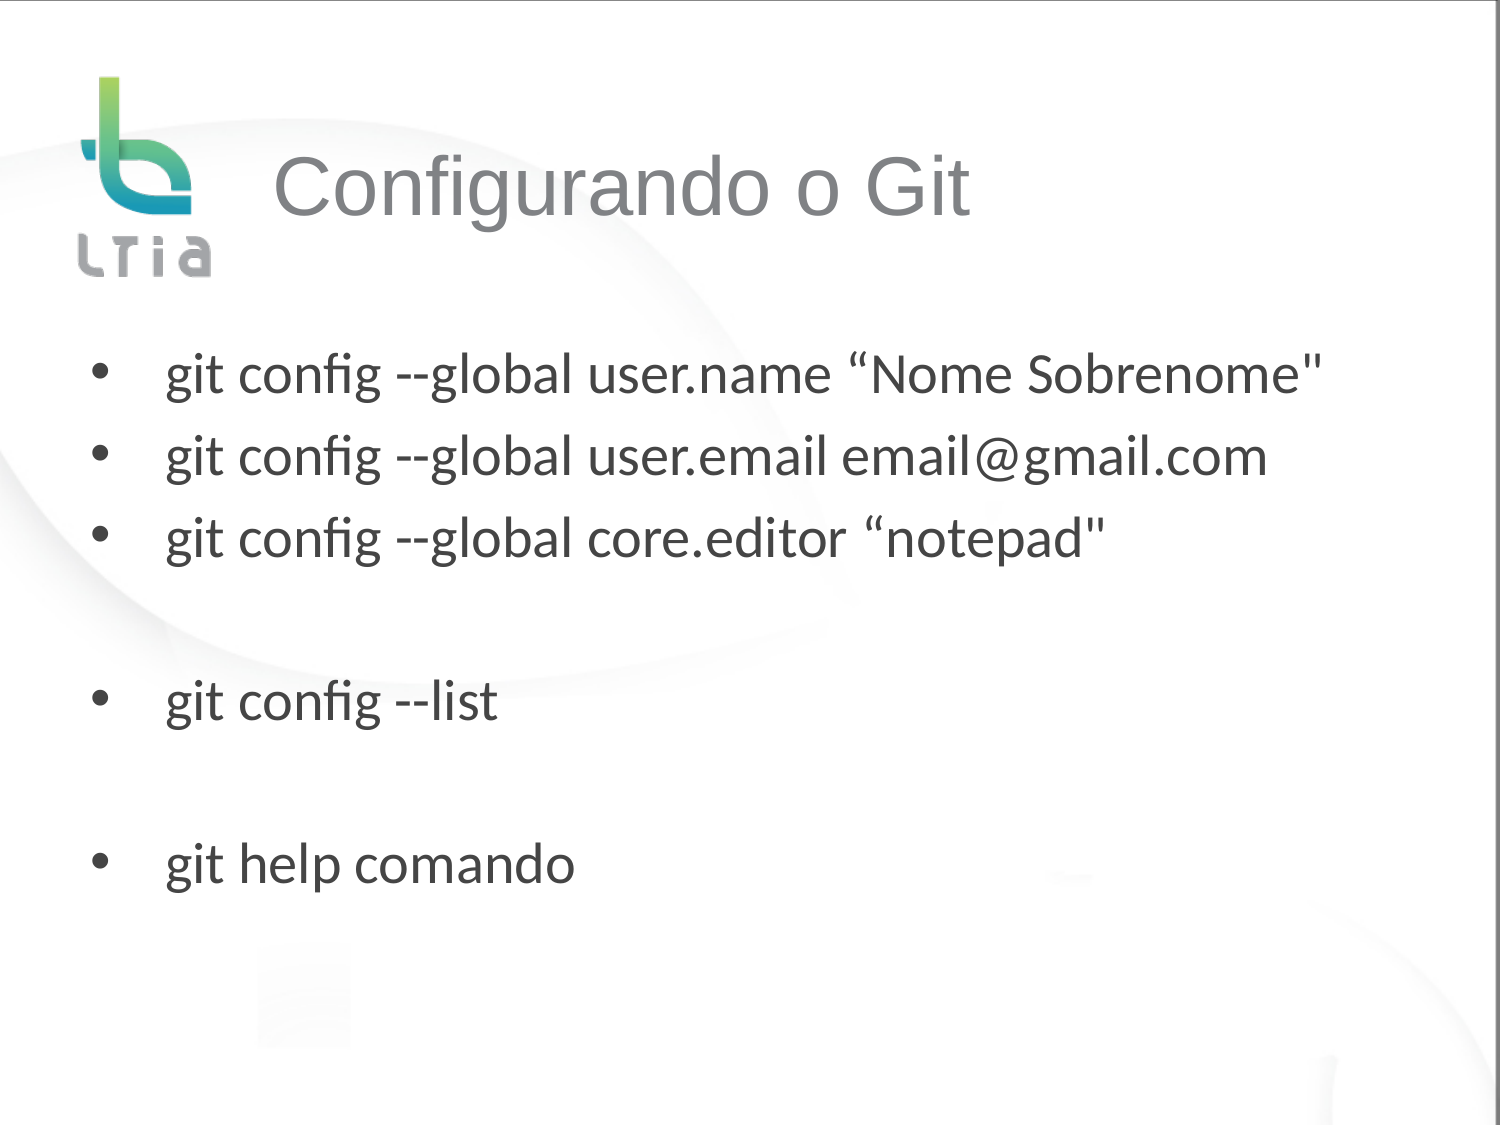

# Configurando o Git
git config --global user.name “Nome Sobrenome"
git config --global user.email email@gmail.com
git config --global core.editor “notepad"

git config --list

git help comando